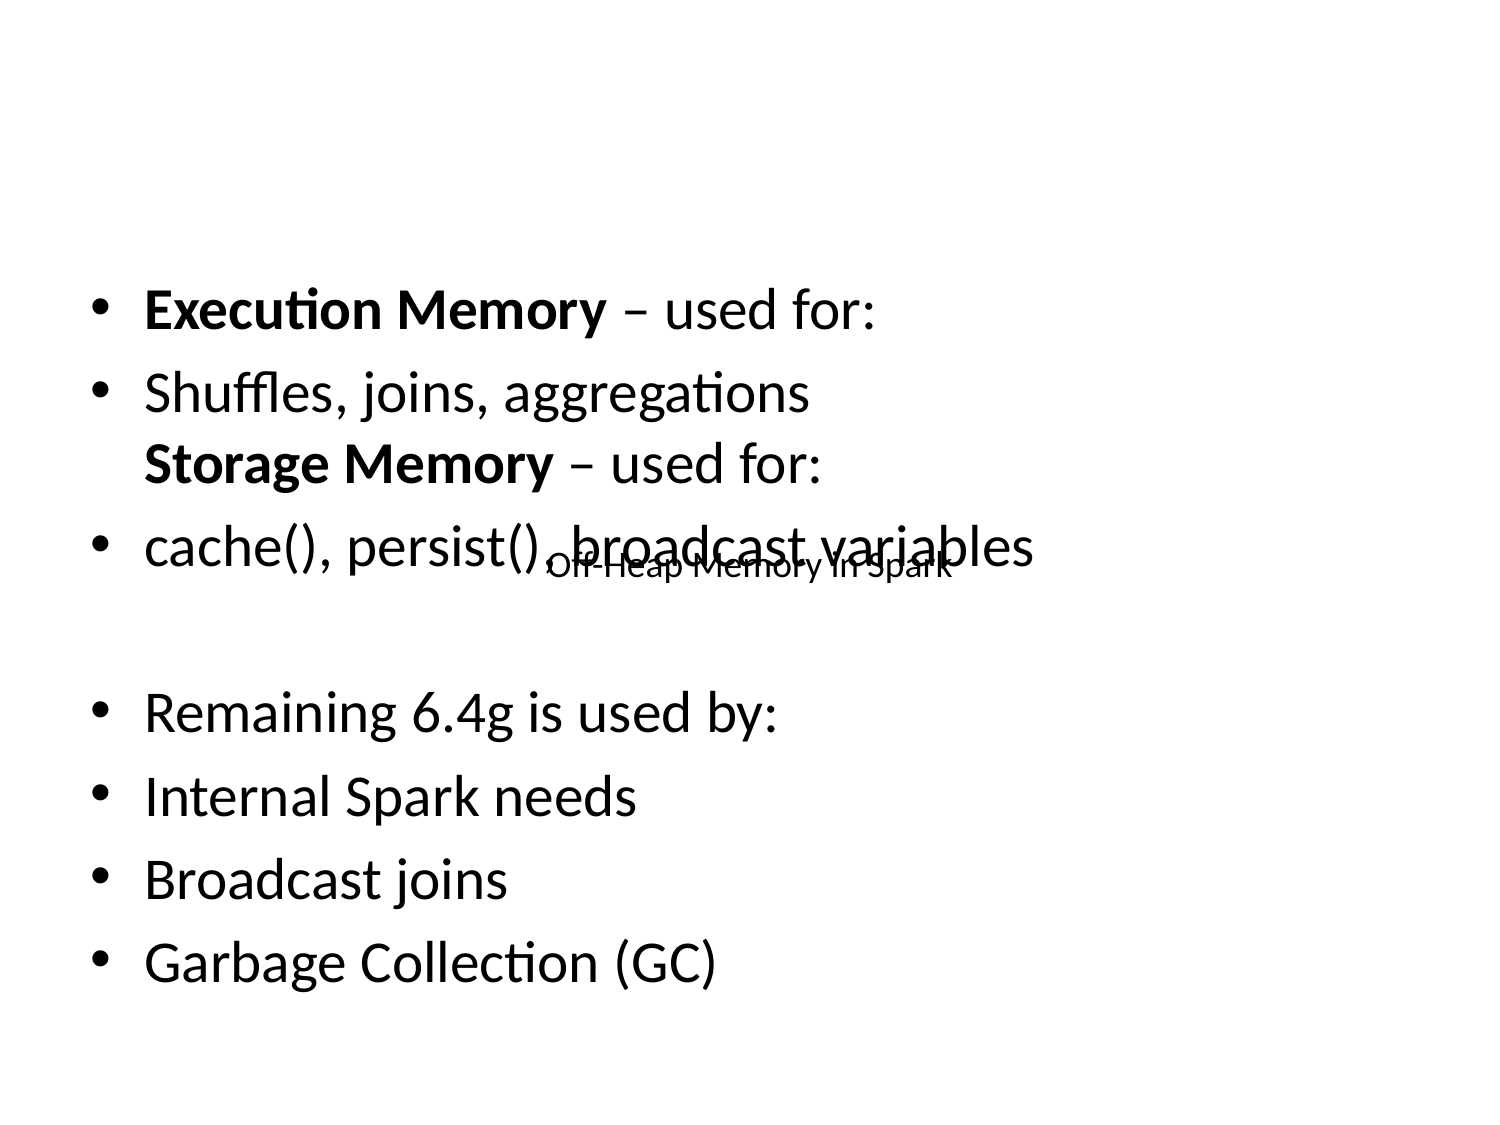

Execution Memory – used for:
Shuffles, joins, aggregations
Storage Memory – used for:
cache(), persist(), broadcast variables

Remaining 6.4g is used by:
Internal Spark needs
Broadcast joins
Garbage Collection (GC)

Off-Heap Memory in Spark